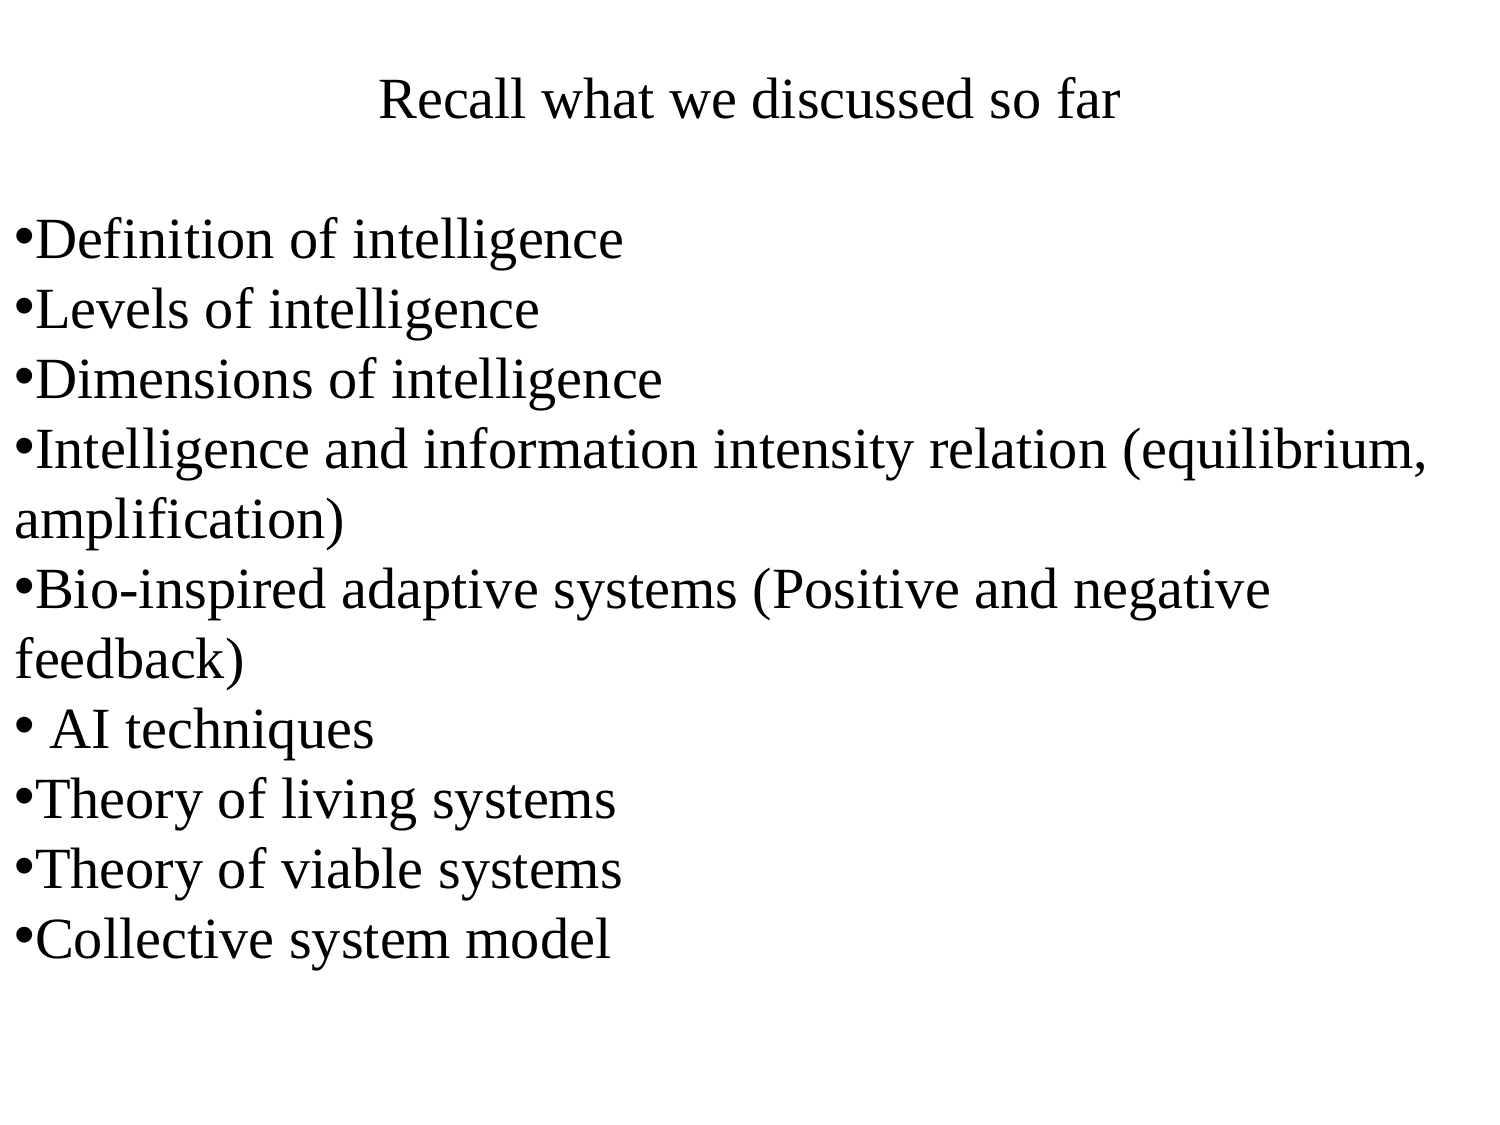

Recall what we discussed so far

Definition of intelligence
Levels of intelligence
Dimensions of intelligence
Intelligence and information intensity relation (equilibrium, amplification)
Bio-inspired adaptive systems (Positive and negative feedback)
 AI techniques
Theory of living systems
Theory of viable systems
Collective system model